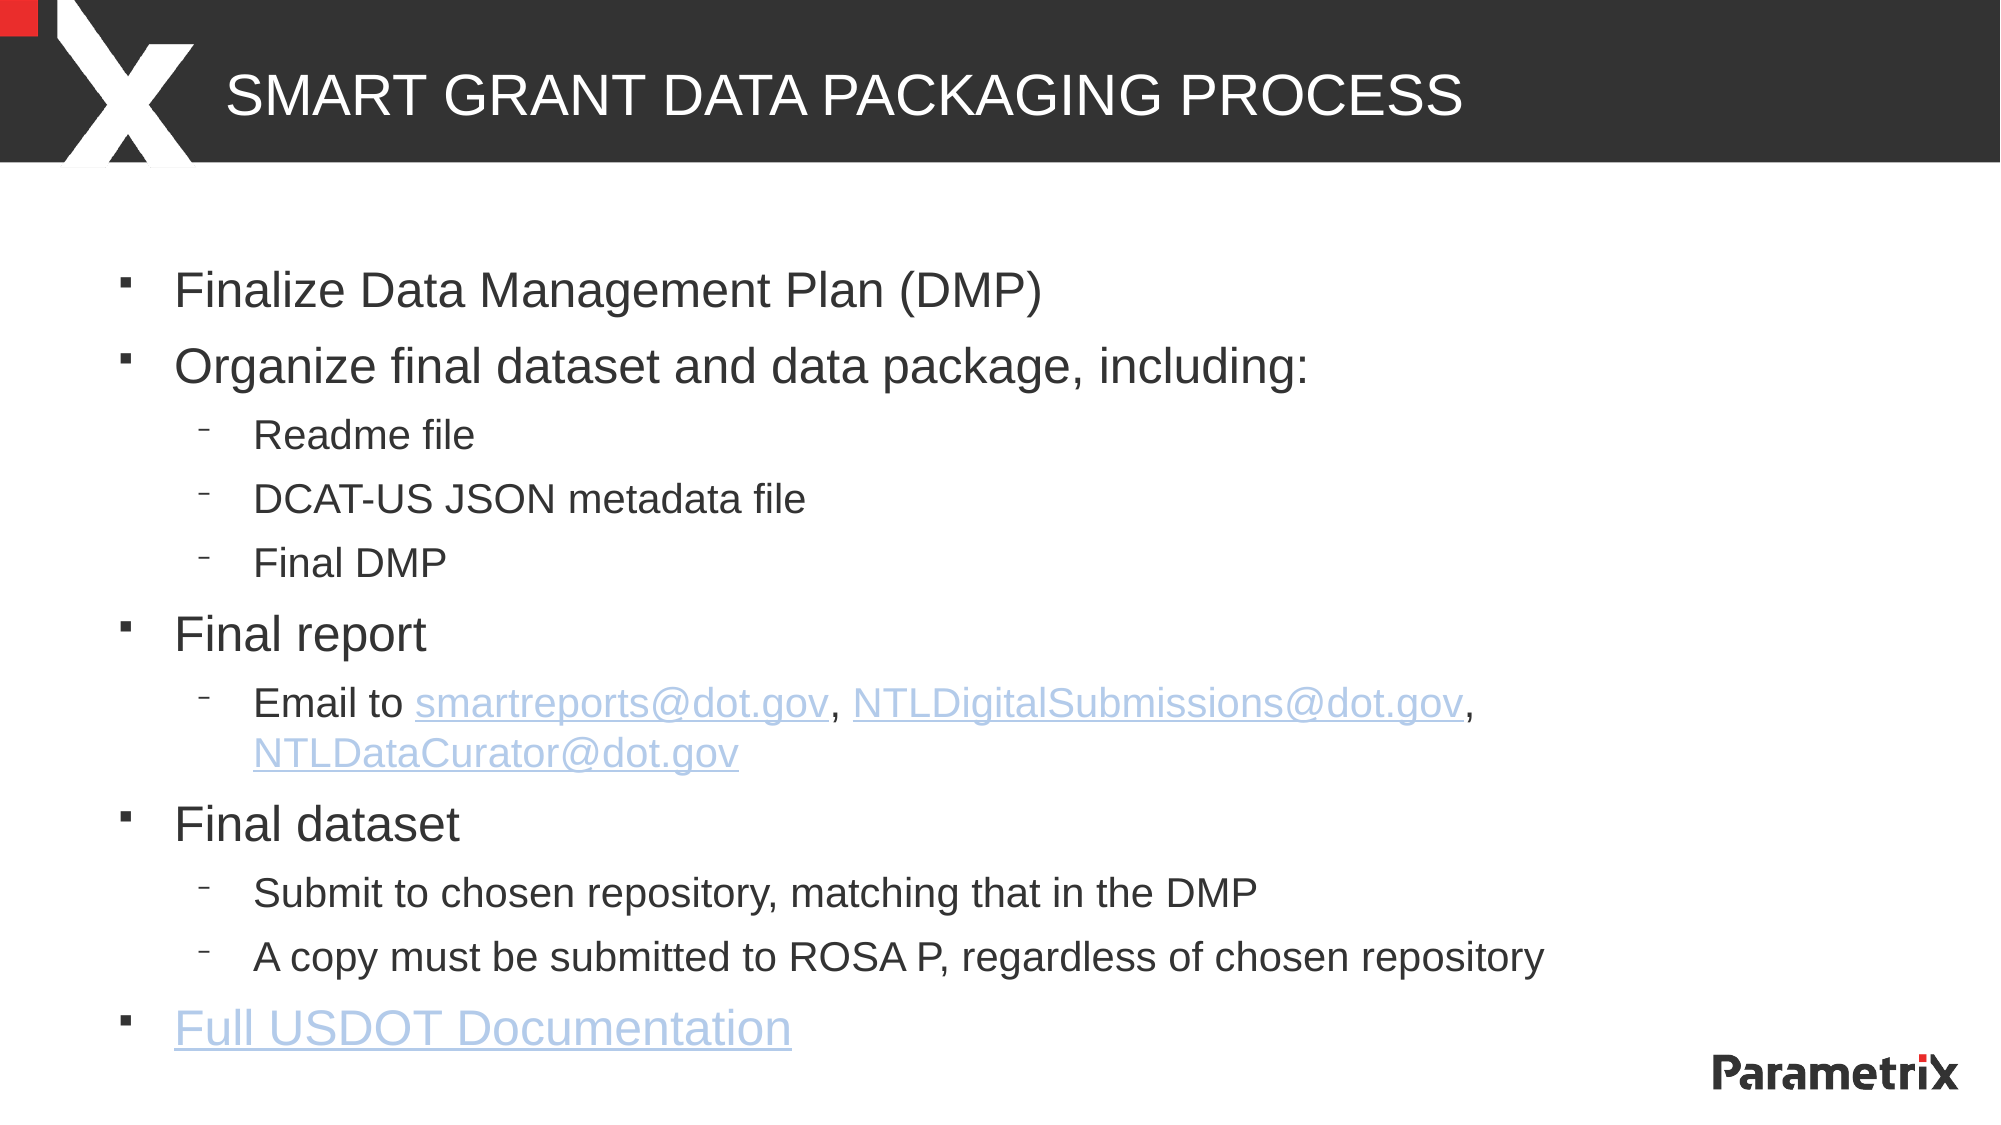

# SMART Grant data packaging process
Finalize Data Management Plan (DMP)
Organize final dataset and data package, including:
Readme file
DCAT-US JSON metadata file
Final DMP
Final report
Email to smartreports@dot.gov, NTLDigitalSubmissions@dot.gov, NTLDataCurator@dot.gov
Final dataset
Submit to chosen repository, matching that in the DMP
A copy must be submitted to ROSA P, regardless of chosen repository
Full USDOT Documentation
1